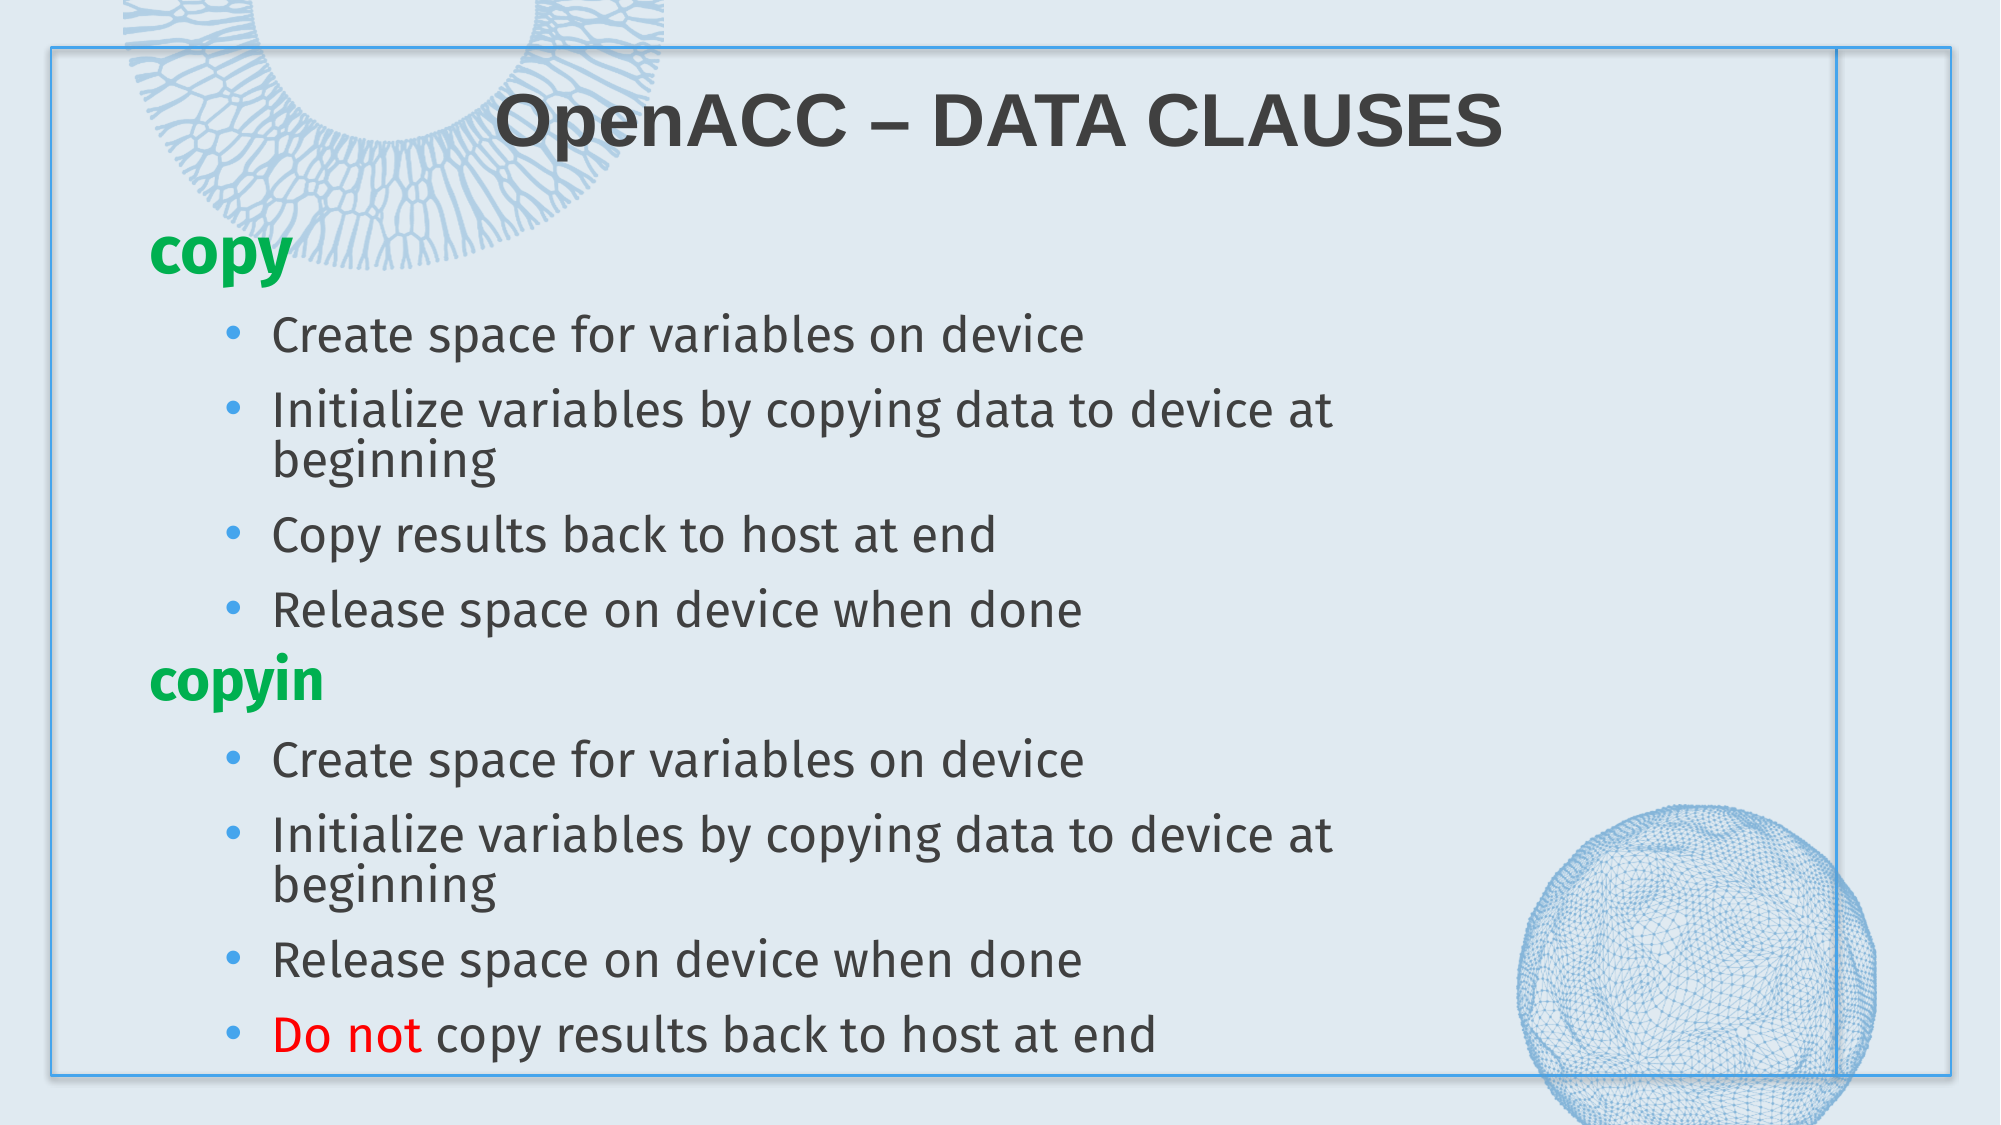

# OpenACC – Data Clauses
copy
Create space for variables on device
Initialize variables by copying data to device at beginning
Copy results back to host at end
Release space on device when done
copyin
Create space for variables on device
Initialize variables by copying data to device at beginning
Release space on device when done
Do not copy results back to host at end